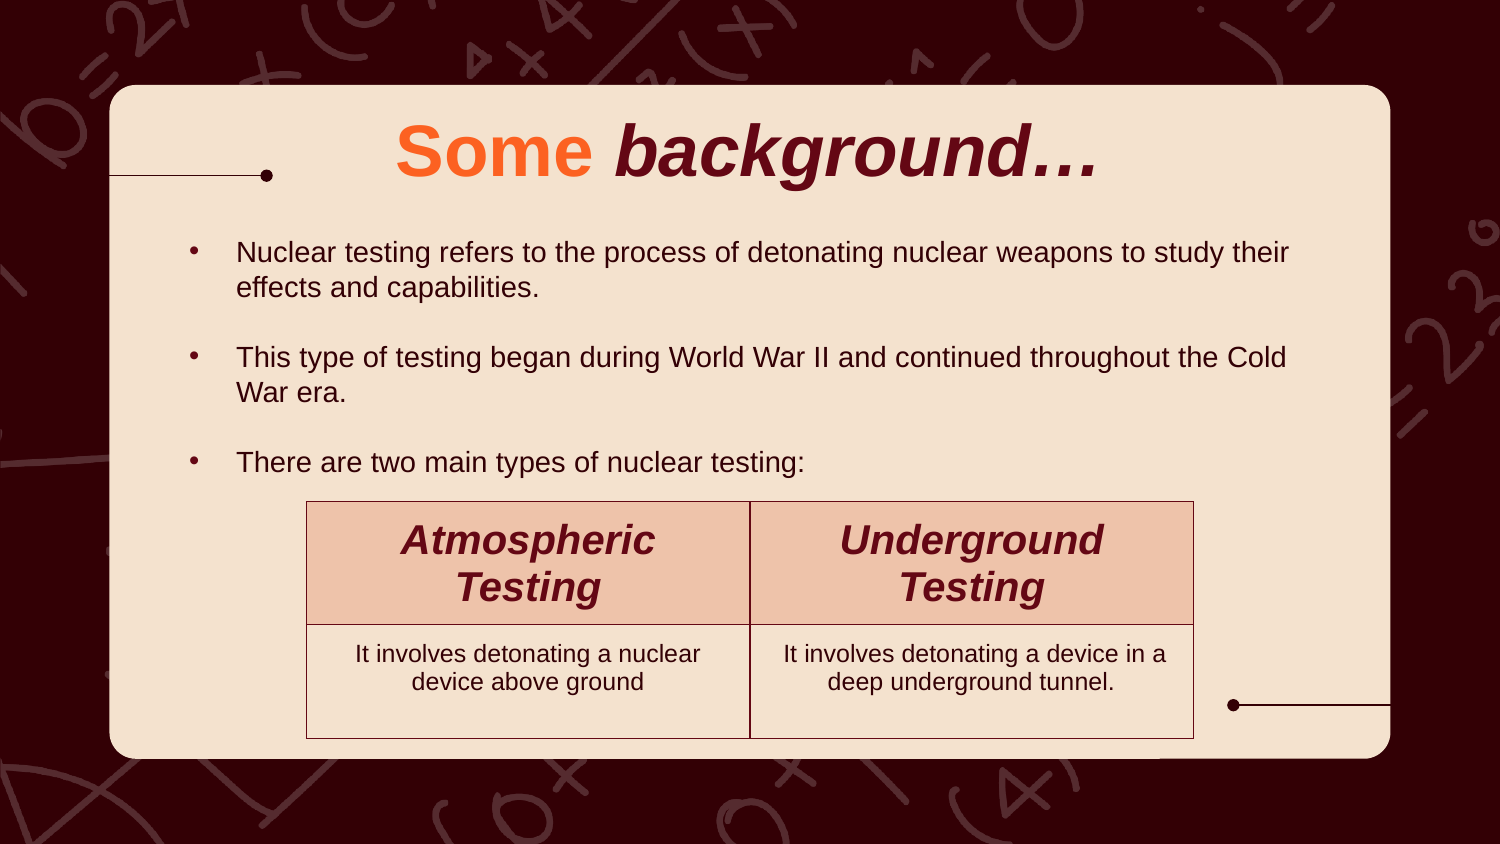

# Some background…
Nuclear testing refers to the process of detonating nuclear weapons to study their effects and capabilities.

This type of testing began during World War II and continued throughout the Cold War era.

There are two main types of nuclear testing:

| Atmospheric Testing | Underground Testing |
| --- | --- |
| It involves detonating a nuclear device above ground | It involves detonating a device in a deep underground tunnel. |